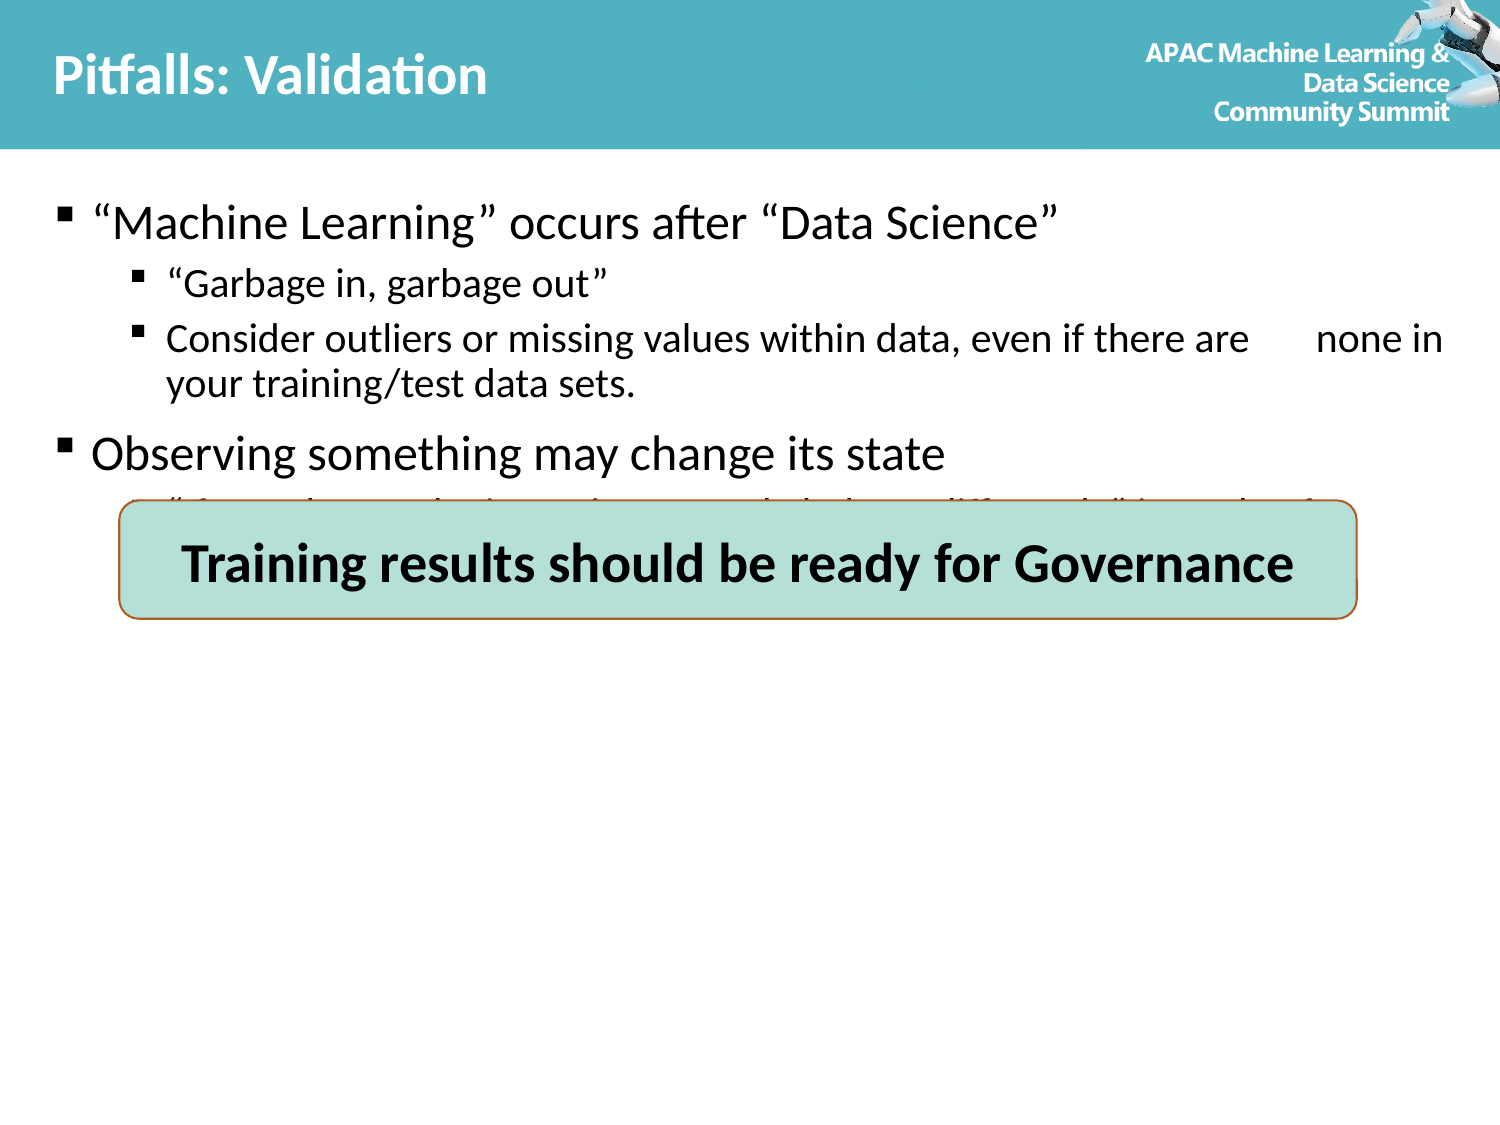

# Pitfalls: Validation
“Machine Learning” occurs after “Data Science”
“Garbage in, garbage out”
Consider outliers or missing values within data, even if there are       none in your training/test data sets.
Observing something may change its state
“If you change the incentives, people behave differently” is a rule of  Economics

Training results should be ready for Governance